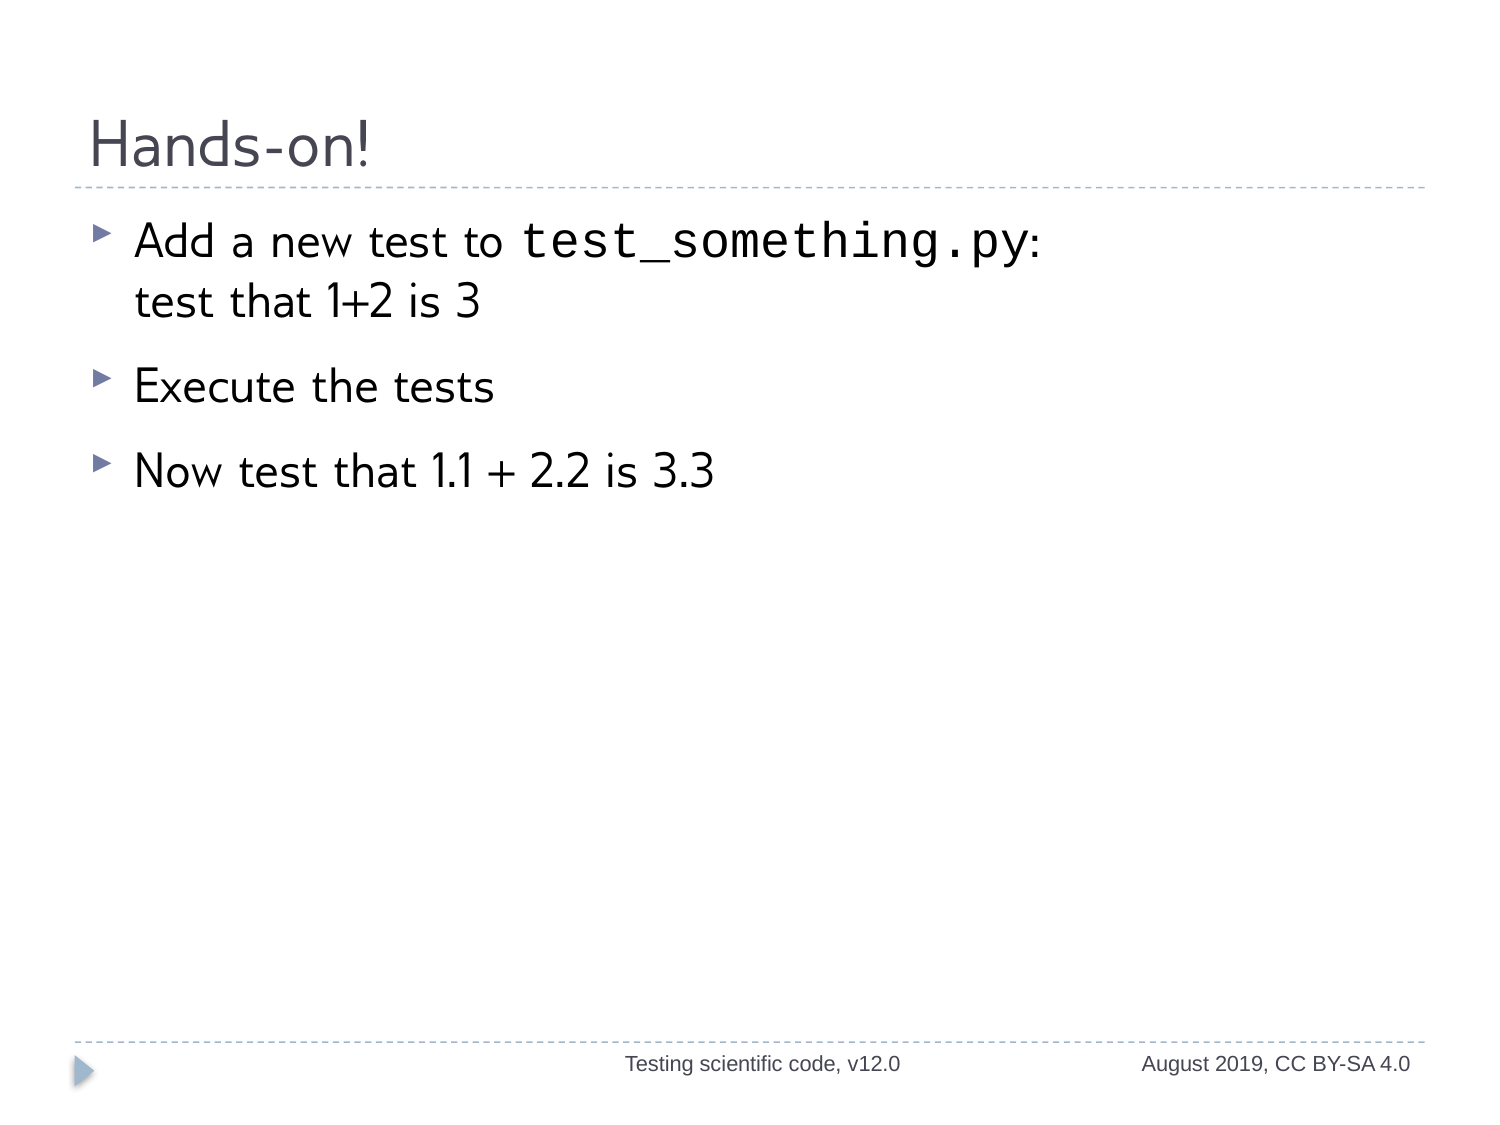

# Hands-on!
Add a new test to test_something.py:
test that 1+2 is 3
Execute the tests
Now test that 1.1 + 2.2 is 3.3
Testing scientific code, v12.0
August 2019, CC BY-SA 4.0